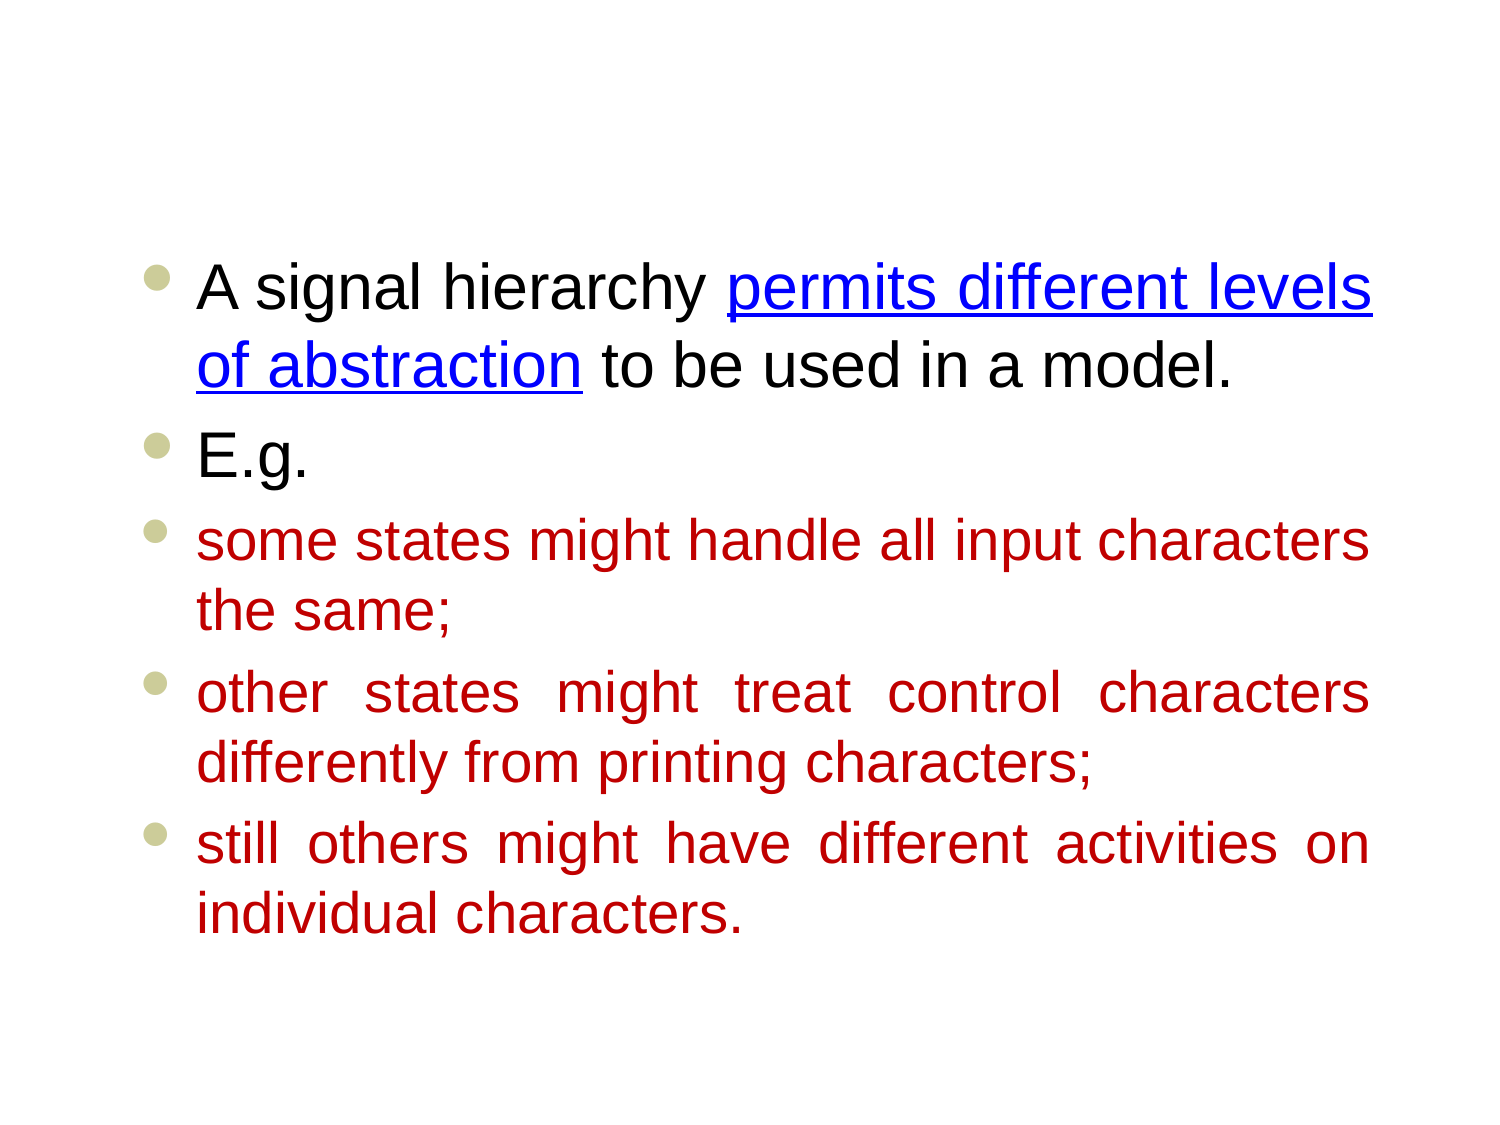

#
A signal hierarchy permits different levels of abstraction to be used in a model.
E.g.
some states might handle all input characters the same;
other states might treat control characters differently from printing characters;
still others might have different activities on individual characters.